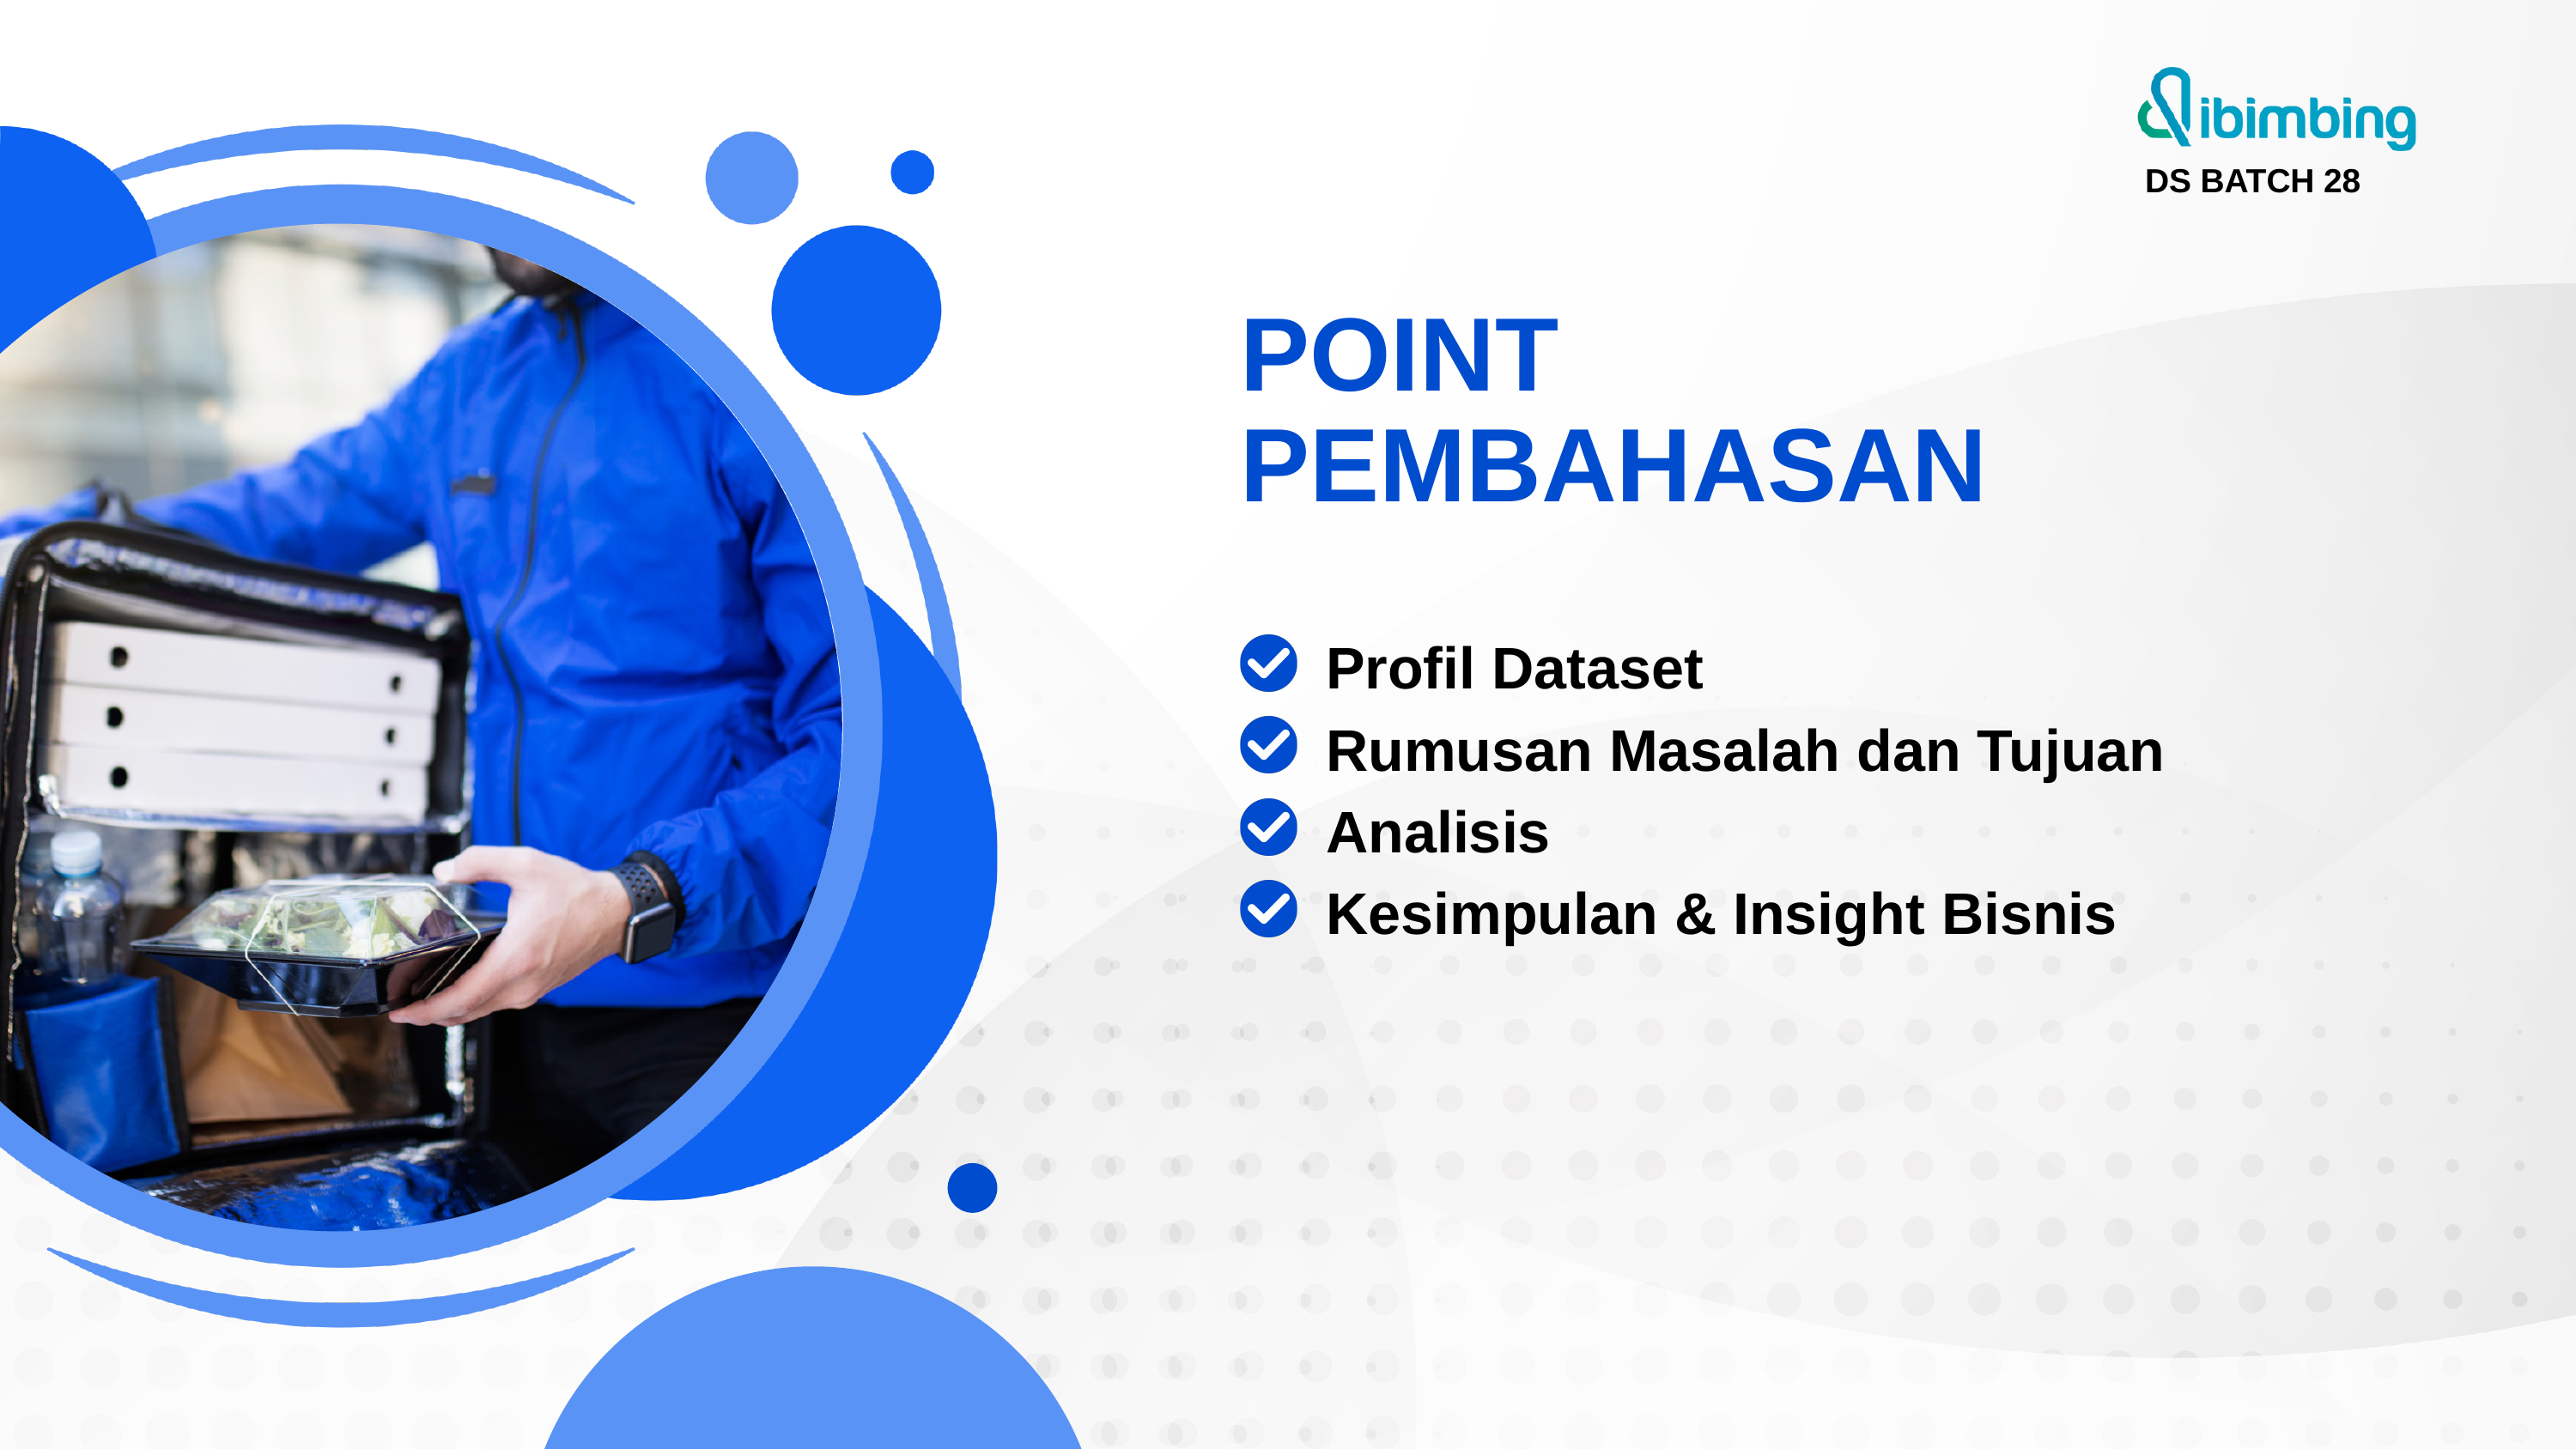

DS BATCH 28

POINT
PEMBAHASAN
Profil Dataset

Rumusan Masalah dan Tujuan

Analisis

Kesimpulan & Insight Bisnis